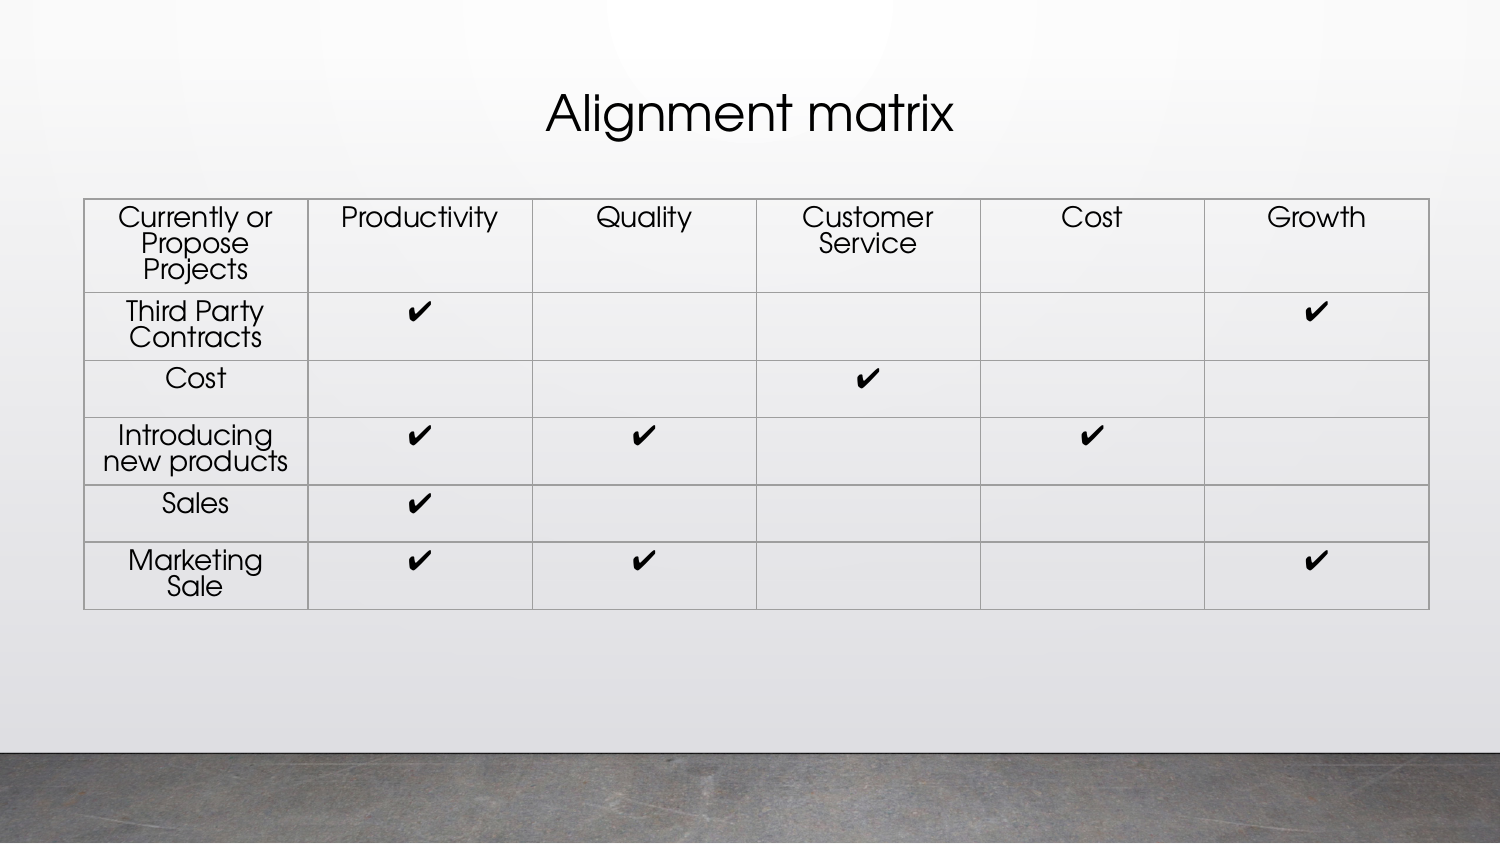

# Alignment matrix
| Currently or Propose Projects | Productivity | Quality | Customer Service | Cost | Growth |
| --- | --- | --- | --- | --- | --- |
| Third Party Contracts | ✔ |  |  |  | ✔ |
| Cost |  |  | ✔ |  |  |
| Introducing new products | ✔ | ✔ |  | ✔ |  |
| Sales | ✔ |  |  |  |  |
| Marketing Sale | ✔ | ✔ |  |  | ✔ |